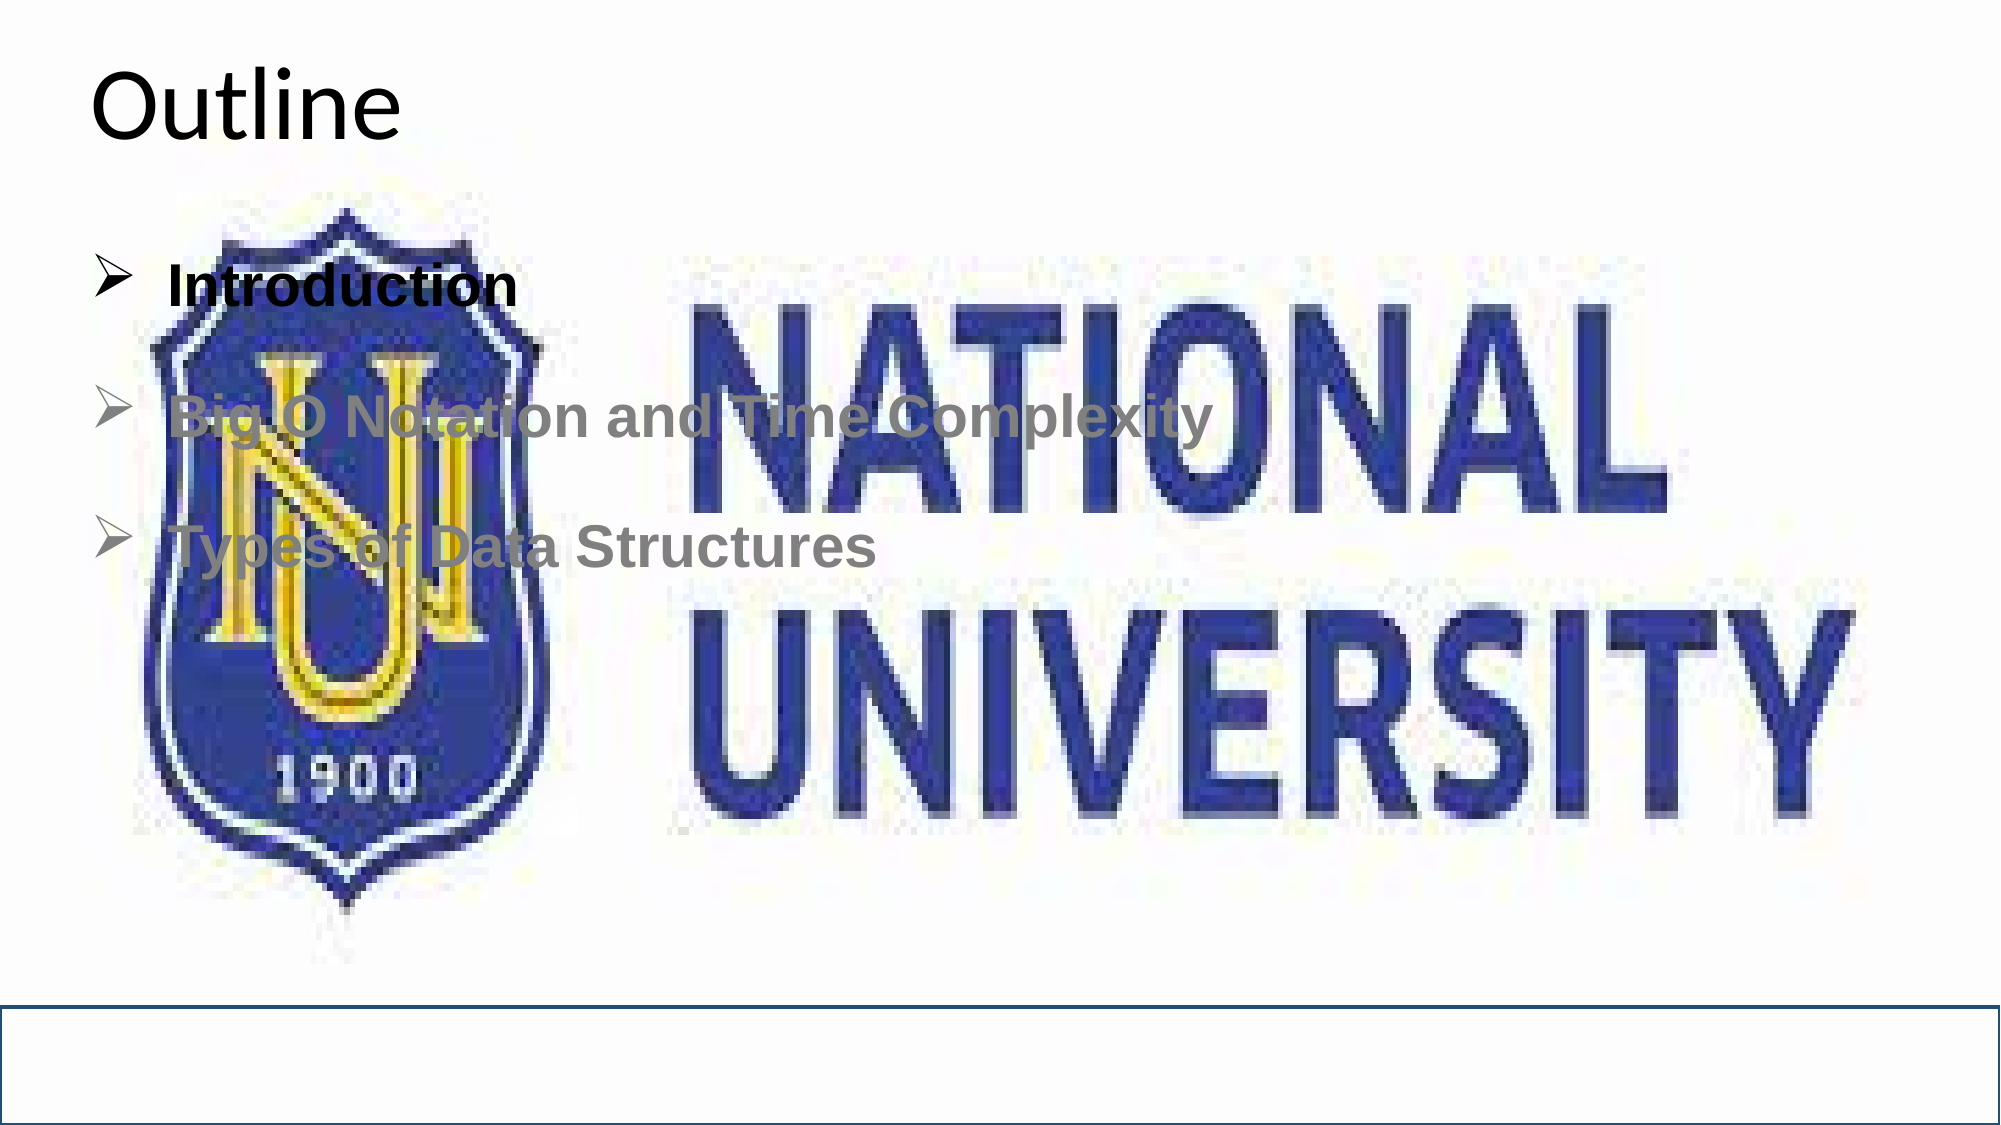

# Outline
Introduction

Big O Notation and Time Complexity

Types of Data Structures